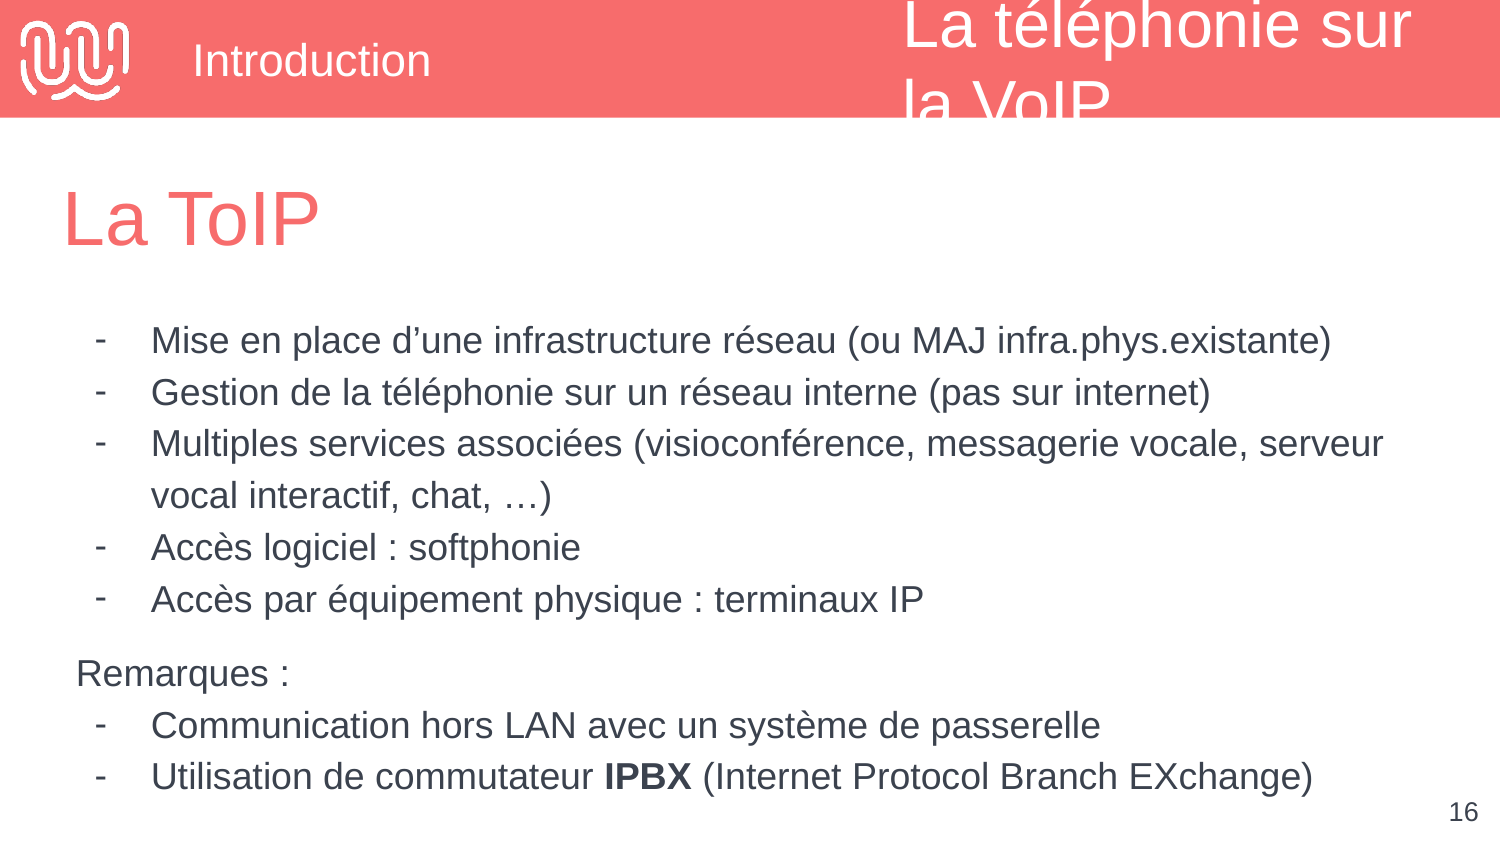

# Introduction
La téléphonie sur la VoIP
La ToIP
Mise en place d’une infrastructure réseau (ou MAJ infra.phys.existante)
Gestion de la téléphonie sur un réseau interne (pas sur internet)
Multiples services associées (visioconférence, messagerie vocale, serveur vocal interactif, chat, …)
Accès logiciel : softphonie
Accès par équipement physique : terminaux IP

Remarques :
Communication hors LAN avec un système de passerelle
Utilisation de commutateur IPBX (Internet Protocol Branch EXchange)
16